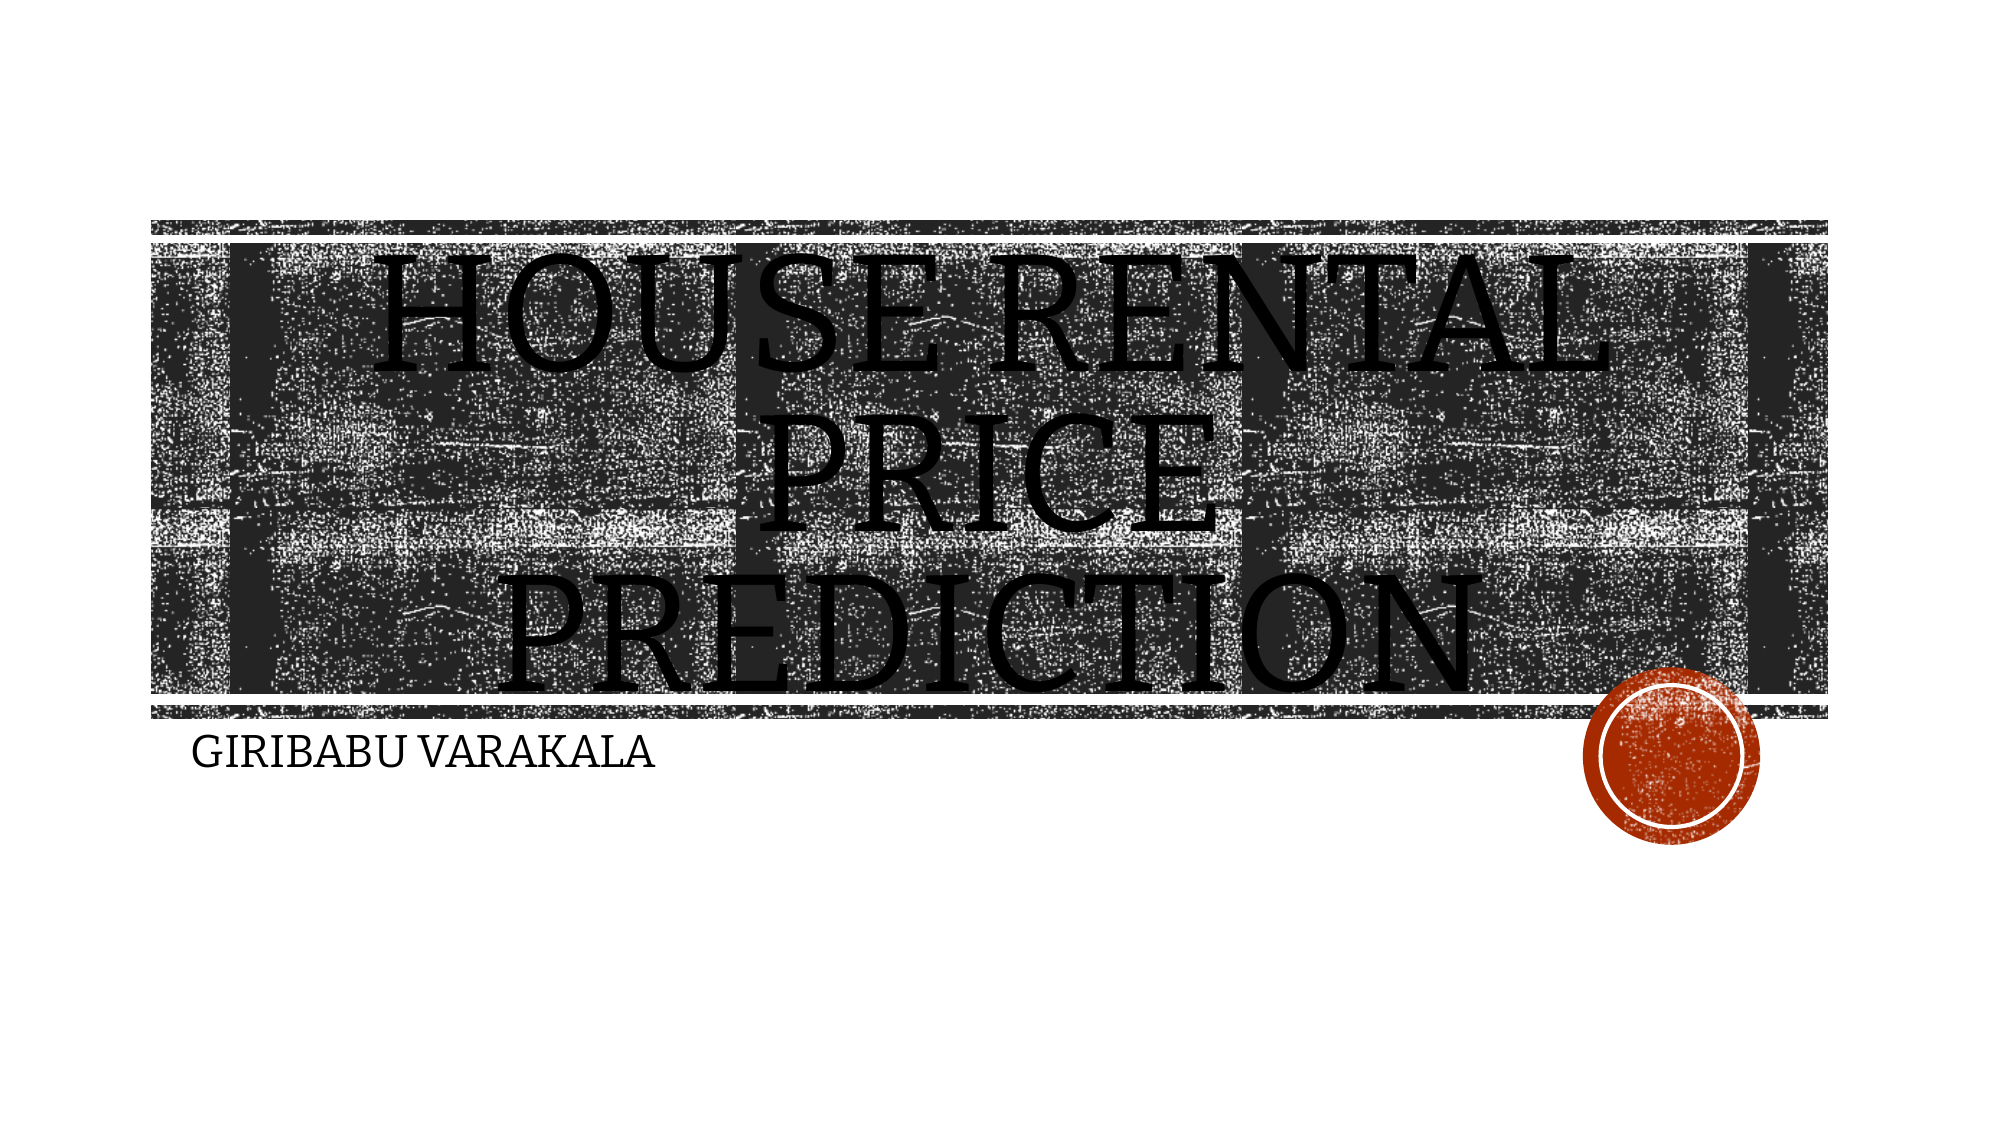

# House Rental Price prediction
GIRIBABU VARAKALA